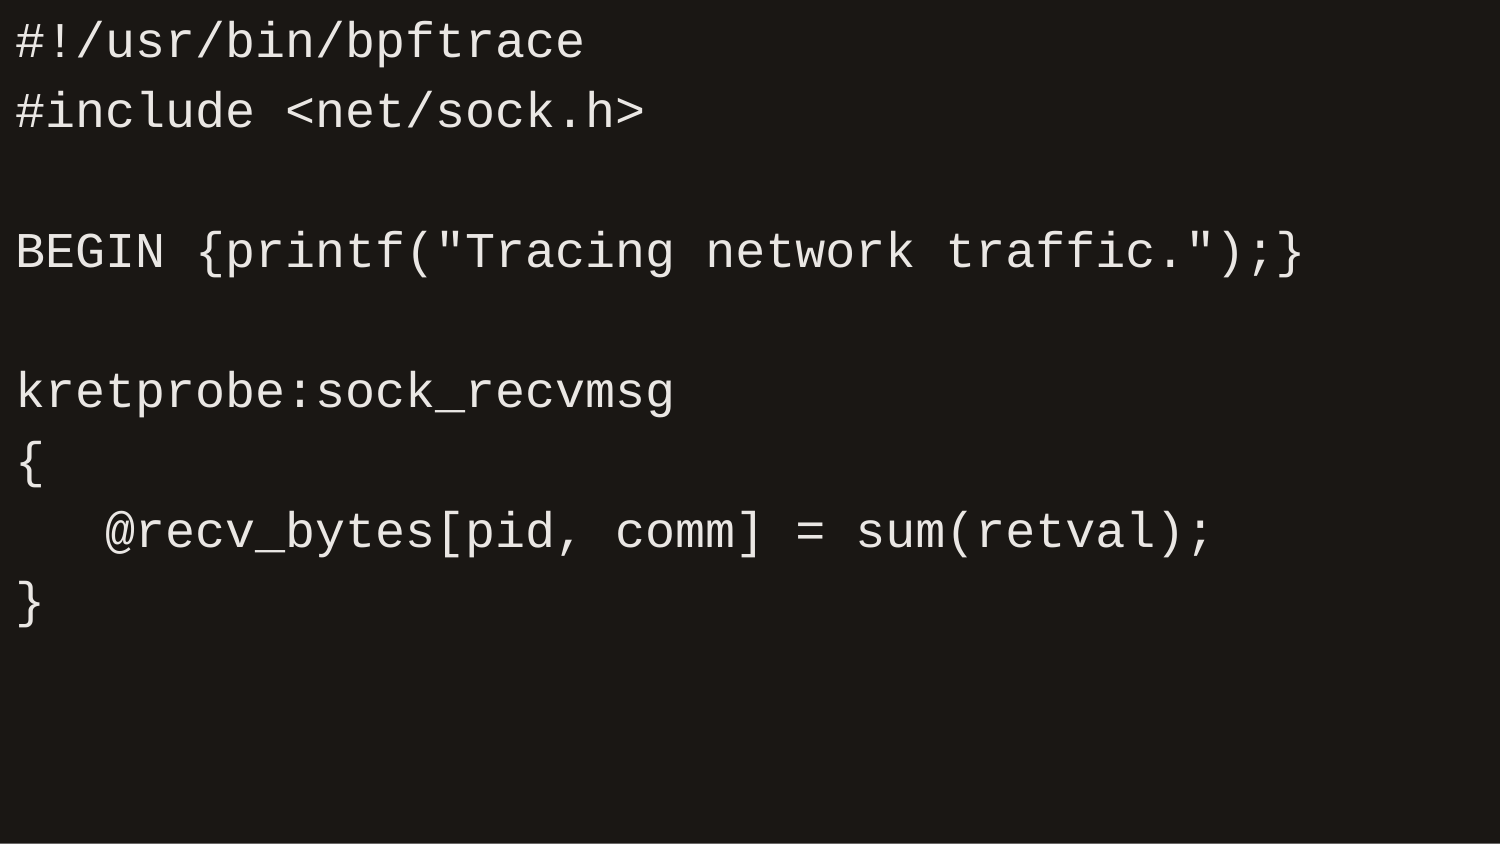

#!/usr/bin/bpftrace
#include <net/sock.h>

BEGIN {printf("Tracing network traffic.");}

kretprobe:sock_recvmsg
{
   @recv_bytes[pid, comm] = sum(retval);
}